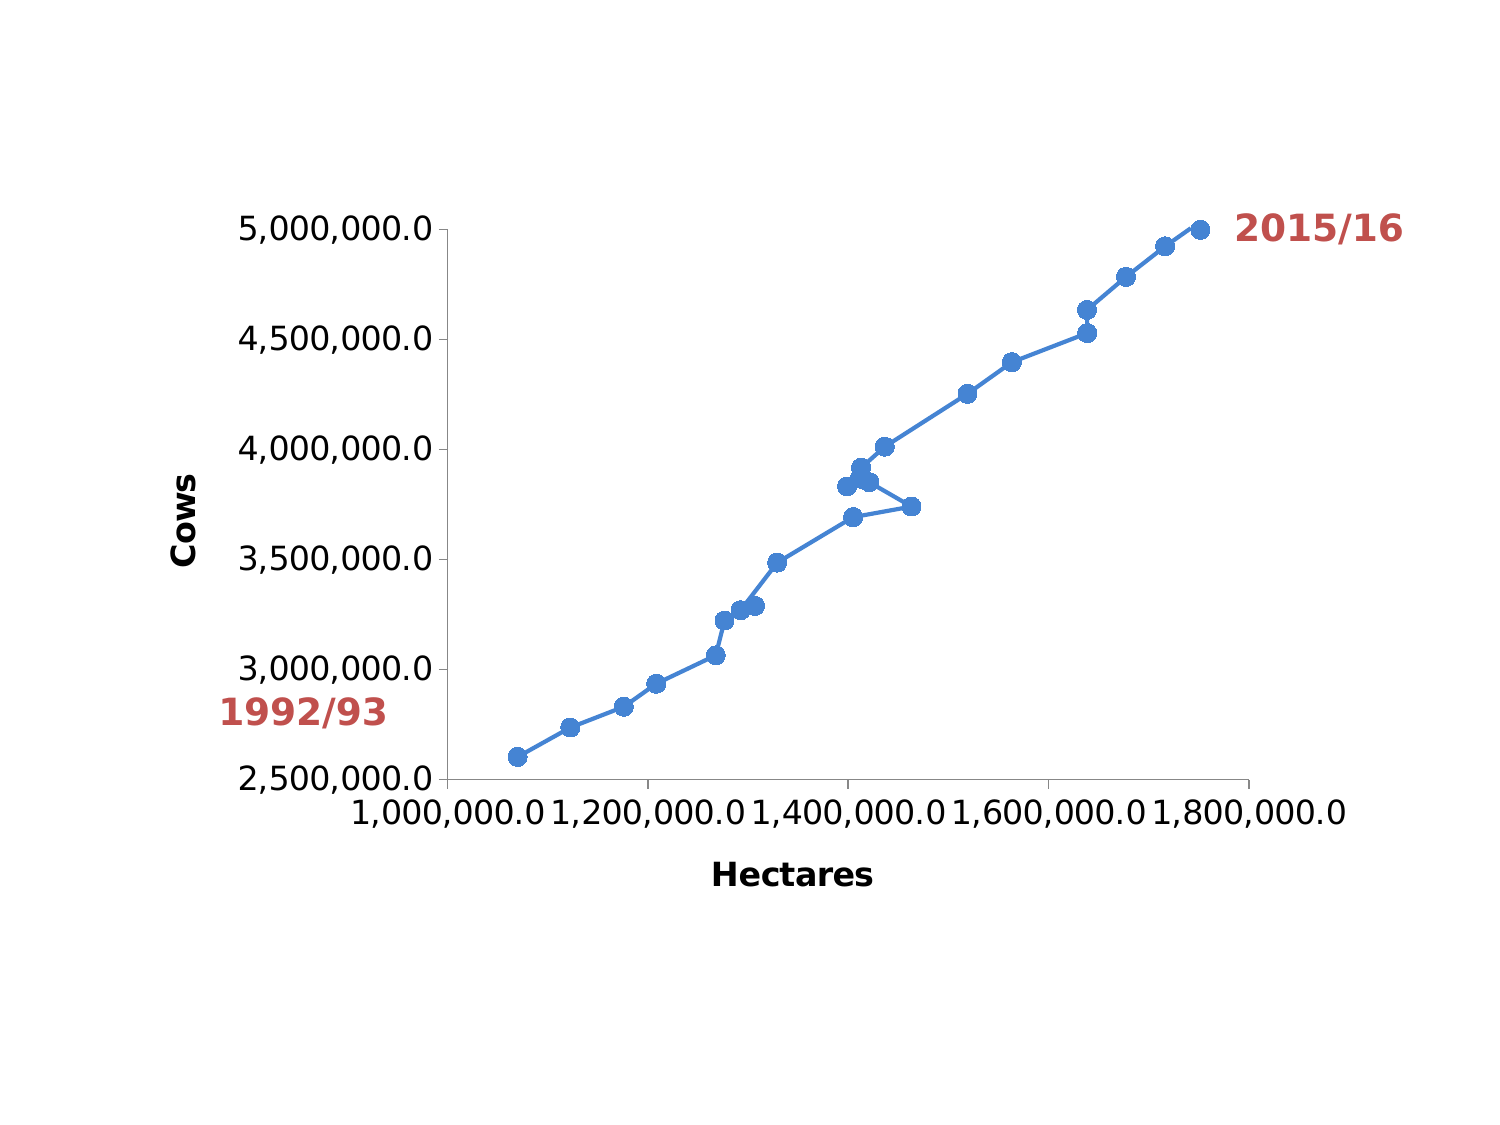

### Chart

| Category | Cows |
|---|---|
2015/16
1992/93